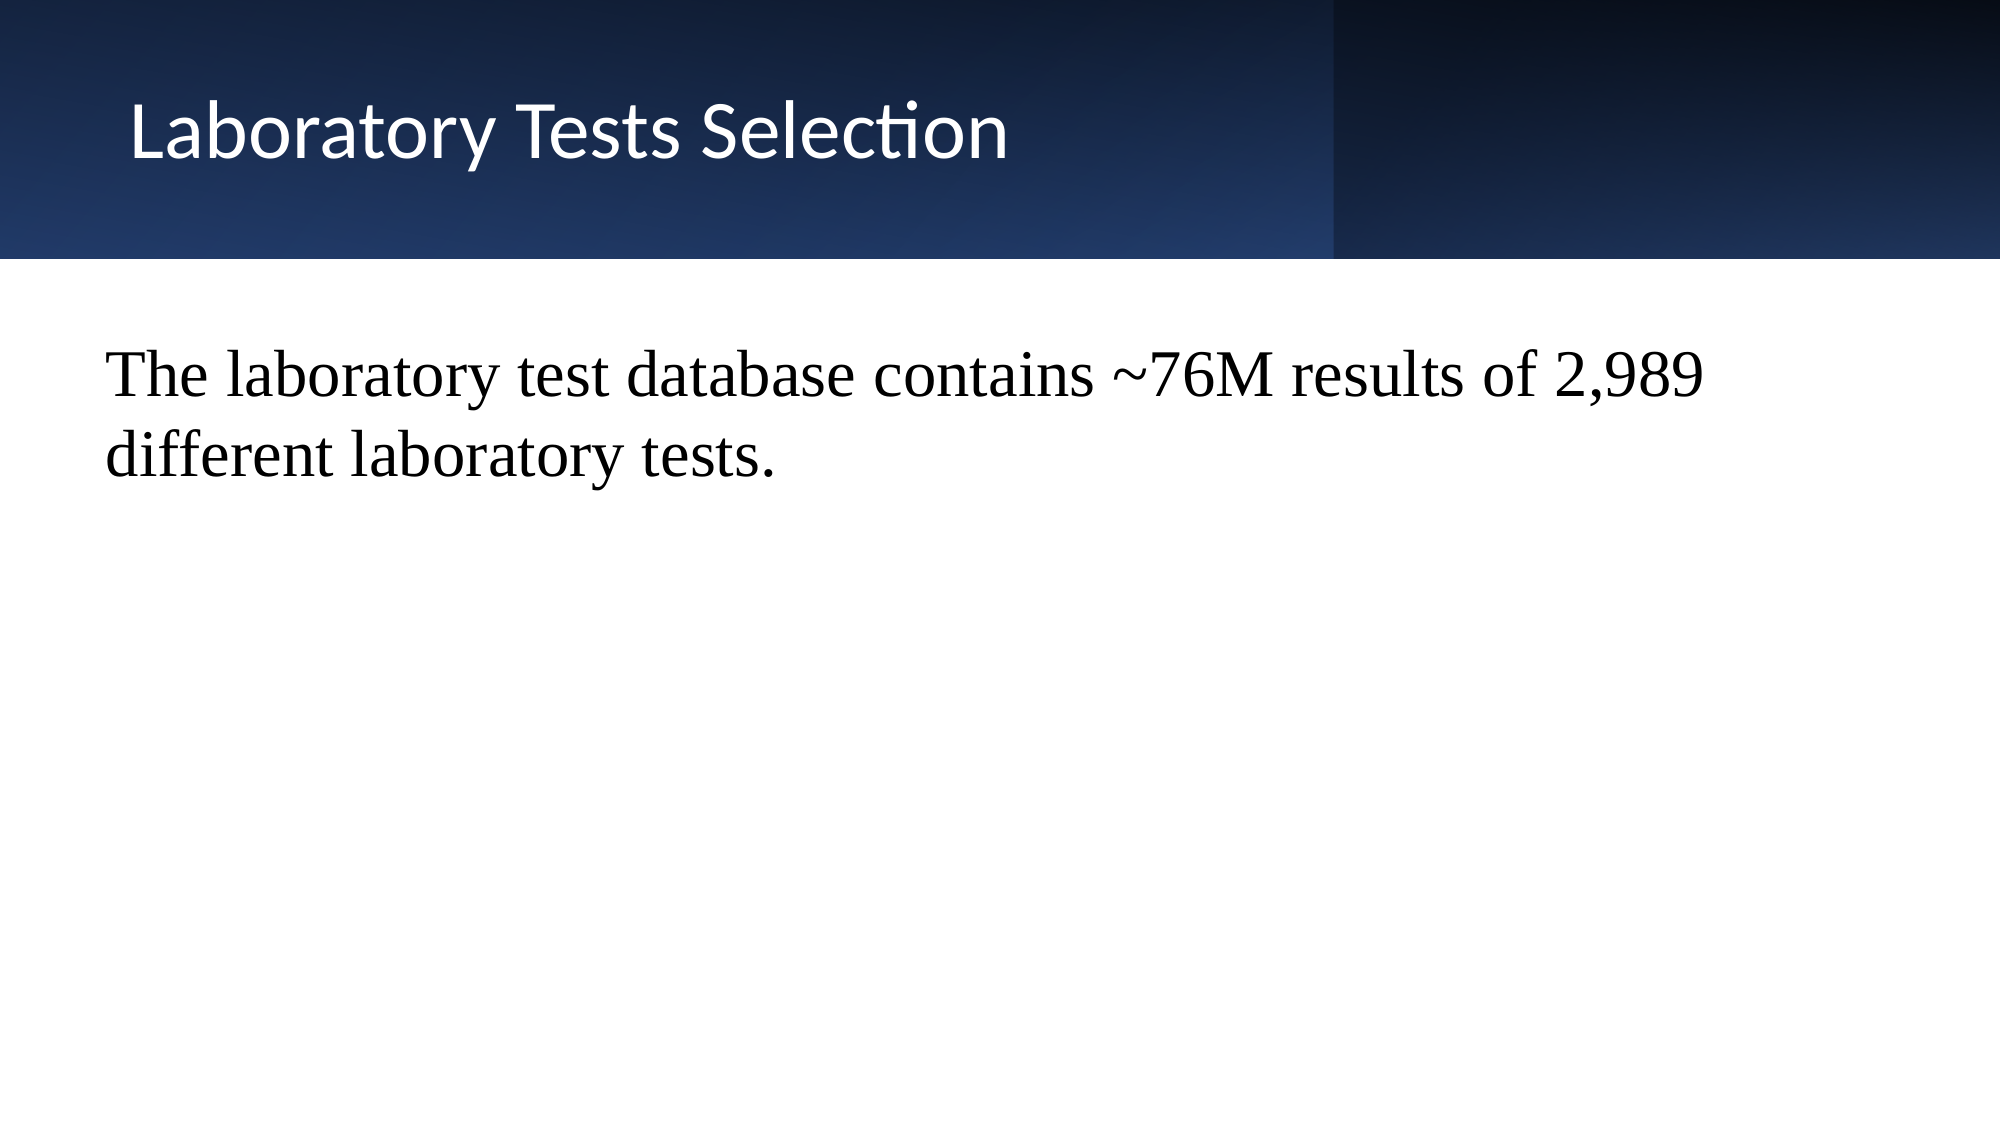

# Laboratory Tests Selection
The laboratory test database contains ~76M results of 2,989 different laboratory tests.